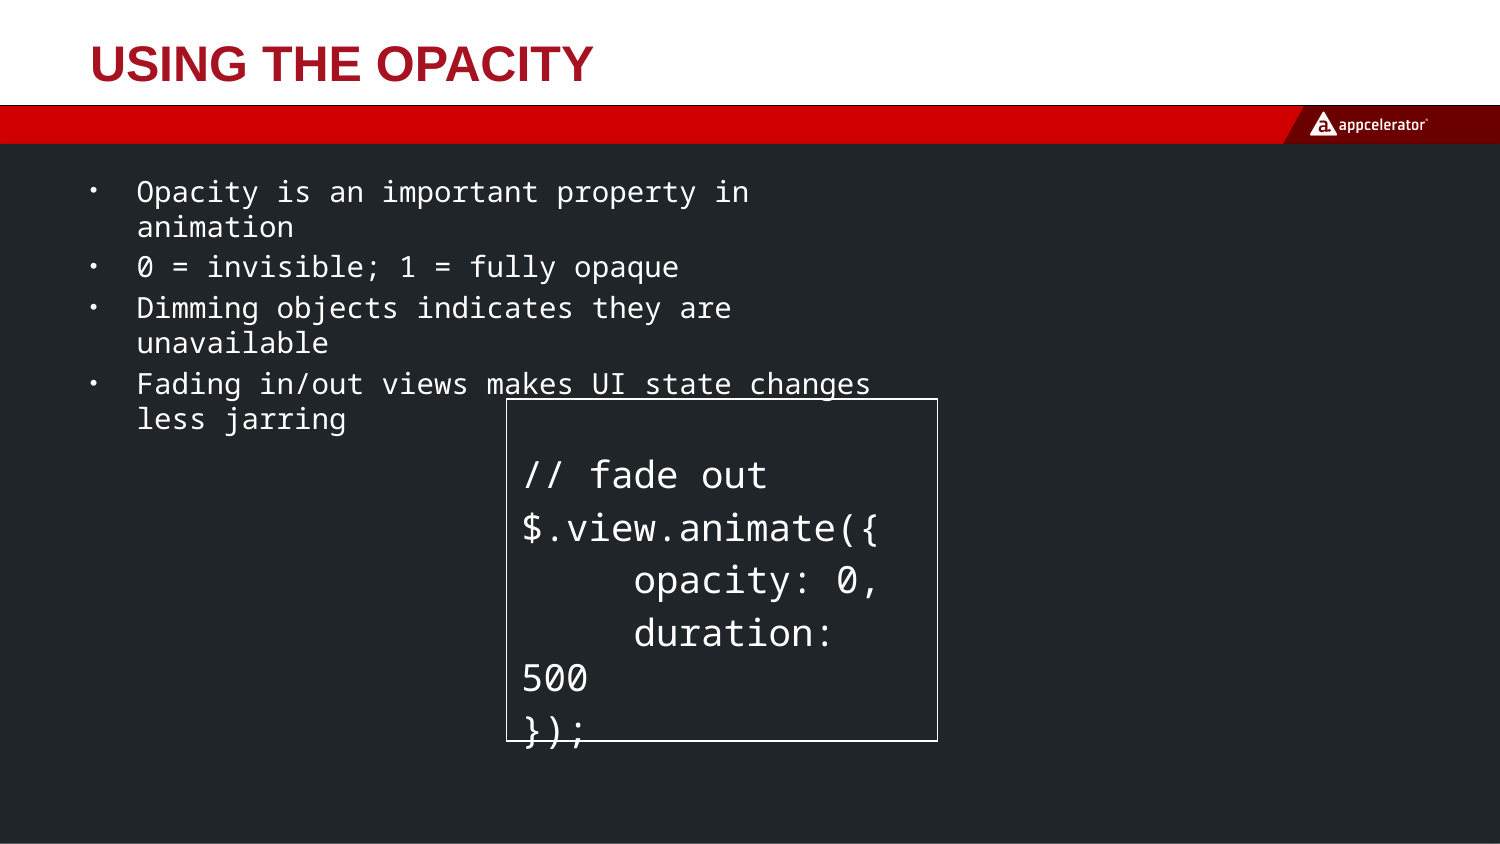

# Using the opacity

Opacity is an important property in animation
0 = invisible; 1 = fully opaque
Dimming objects indicates they are unavailable
Fading in/out views makes UI state changes less jarring
// fade out
$.view.animate({
     opacity: 0,
     duration: 500
});